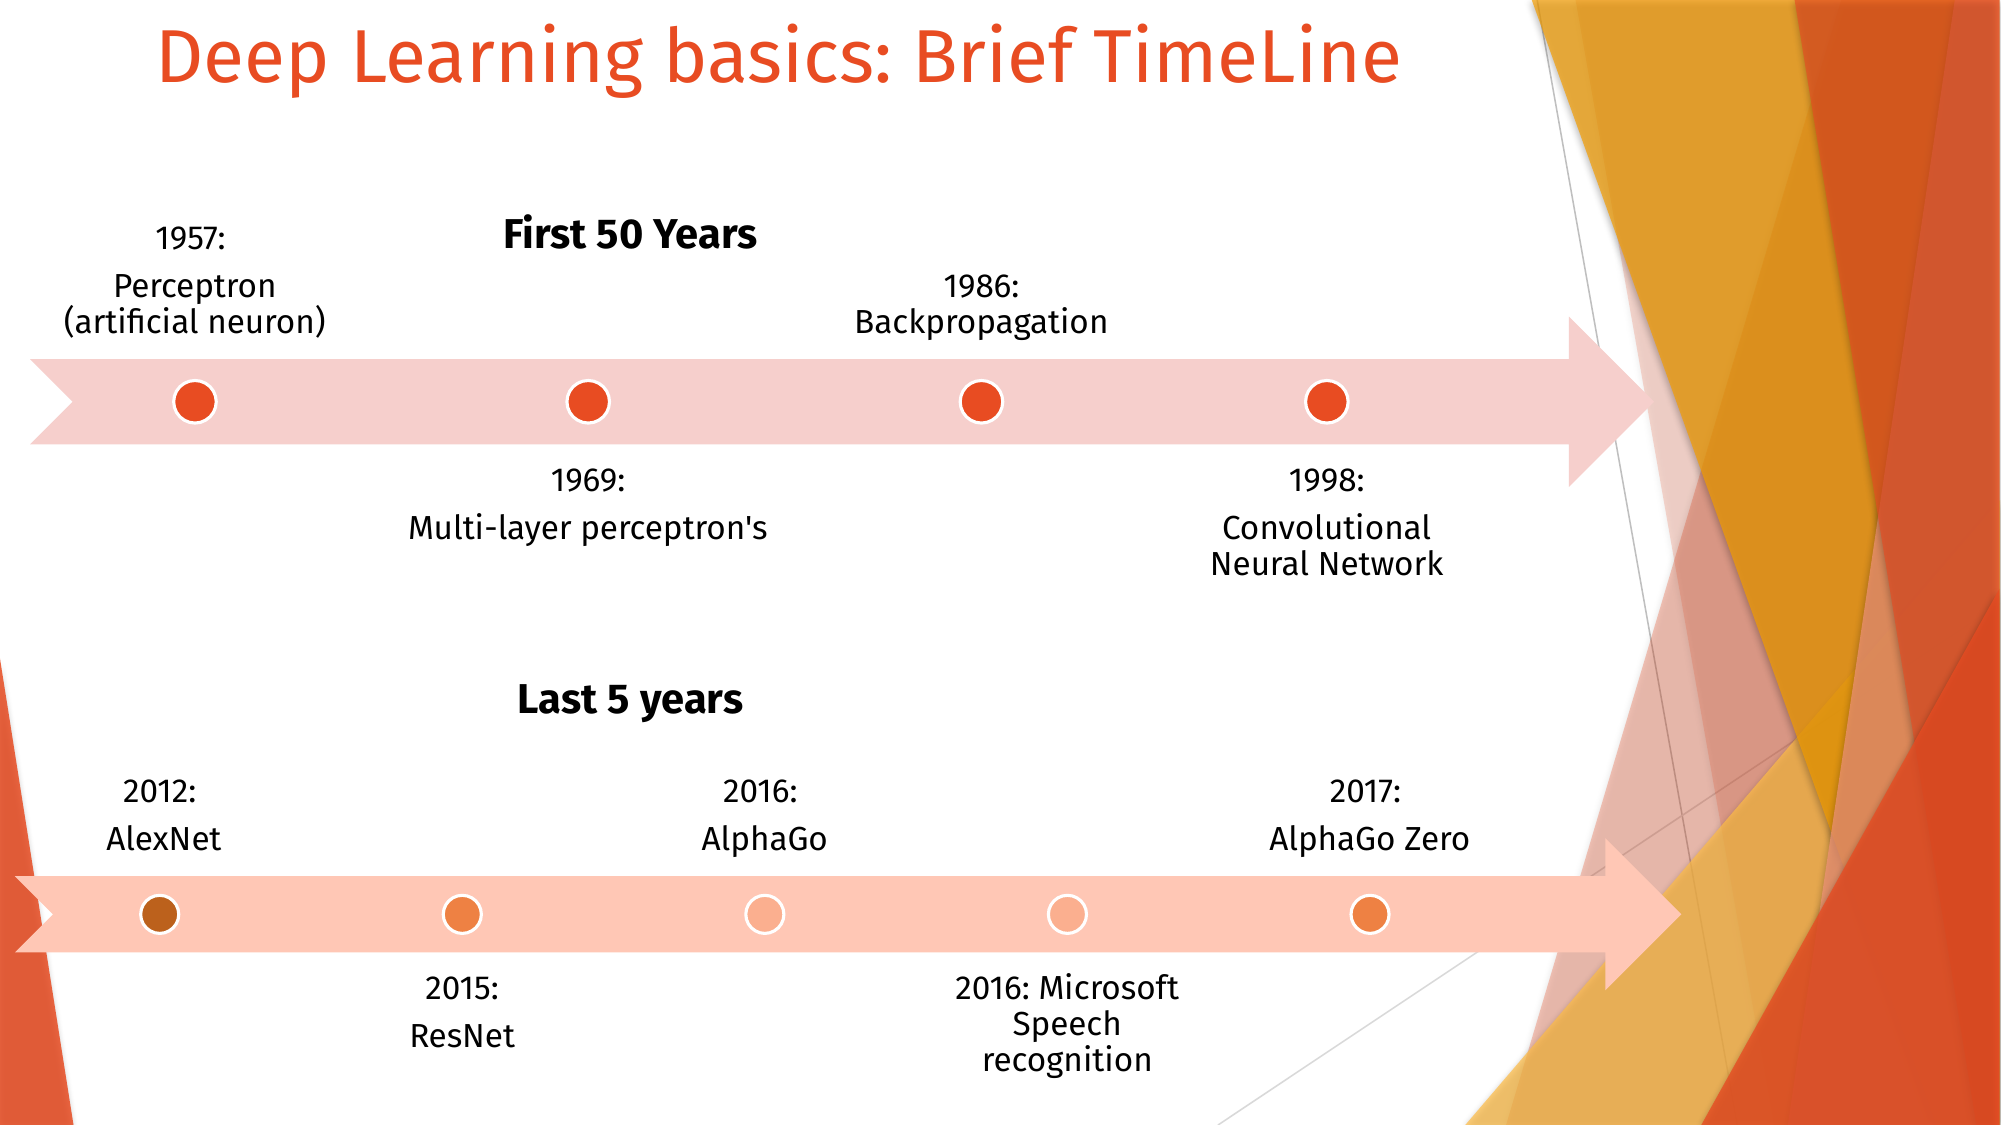

# Deep Learning basics: Brief TimeLine
1957:
Perceptron (artificial neuron)
1969:
Multi-layer perceptron's
1986: Backpropagation
1998:
Convolutional Neural Network
First 50 Years
Last 5 years
2012:
 AlexNet
2015:
ResNet
2016:
AlphaGo
2016: Microsoft Speech recognition

2017:
AlphaGo Zero